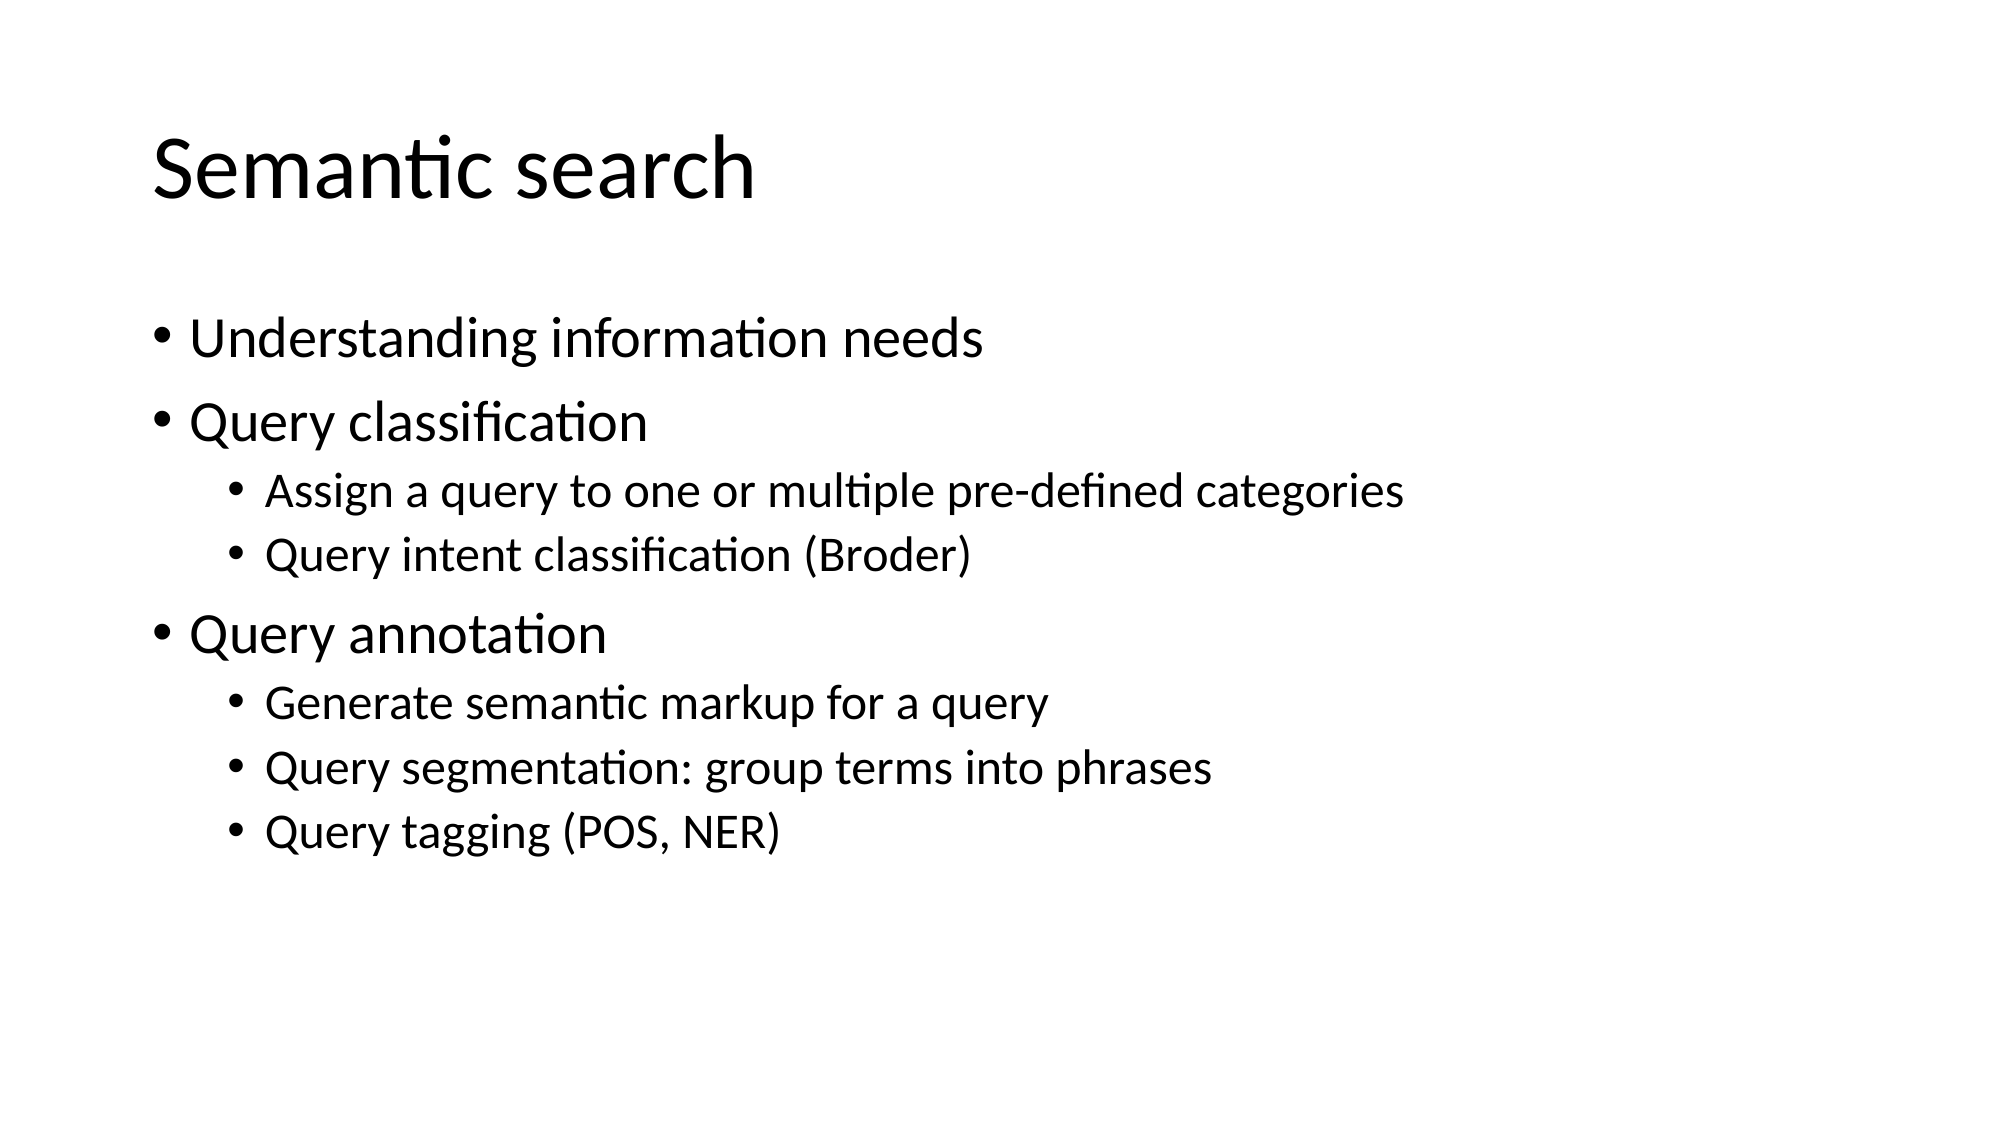

# Semantic search
Understanding information needs
Query classification
Assign a query to one or multiple pre-defined categories
Query intent classification (Broder)
Query annotation
Generate semantic markup for a query
Query segmentation: group terms into phrases
Query tagging (POS, NER)